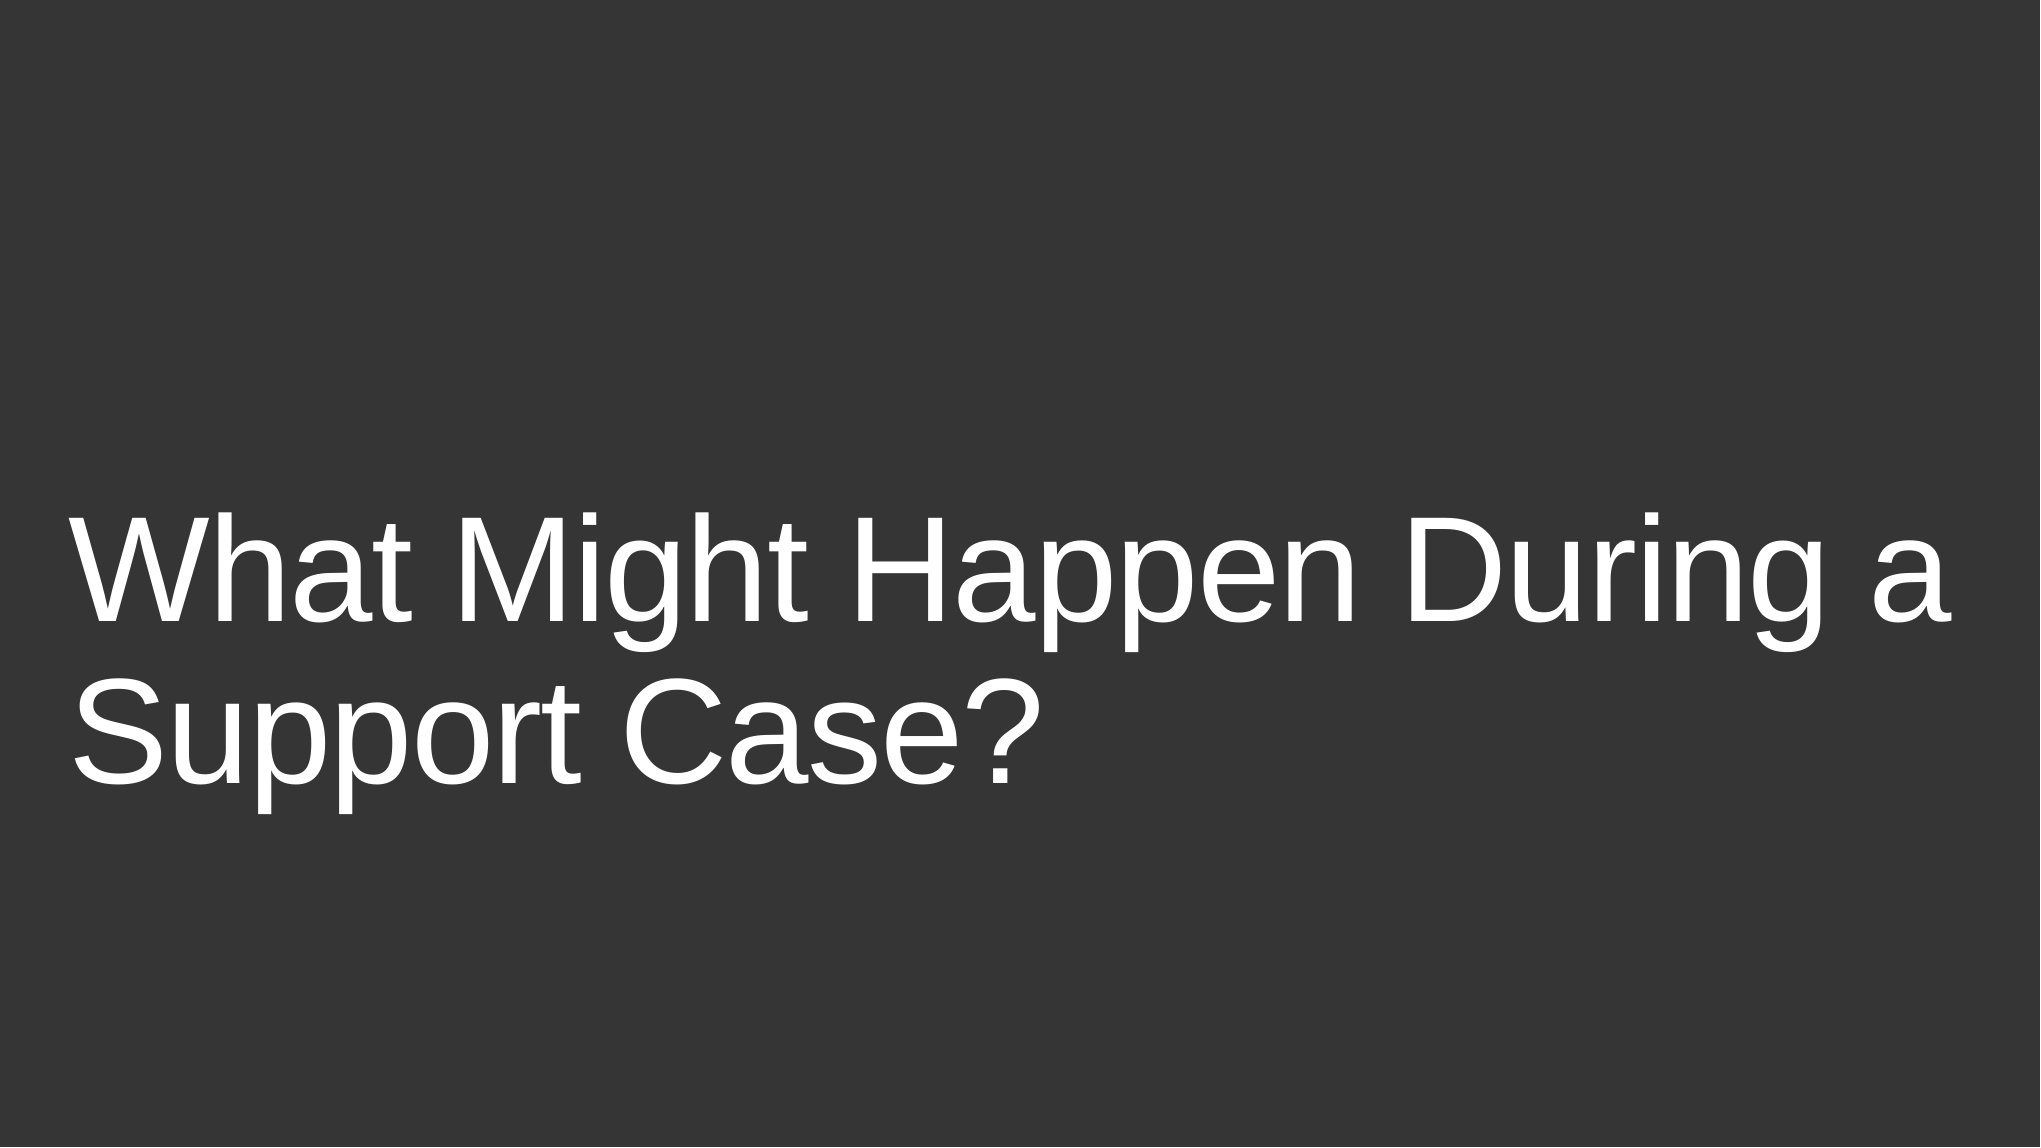

# What Might Happen During a Support Case?